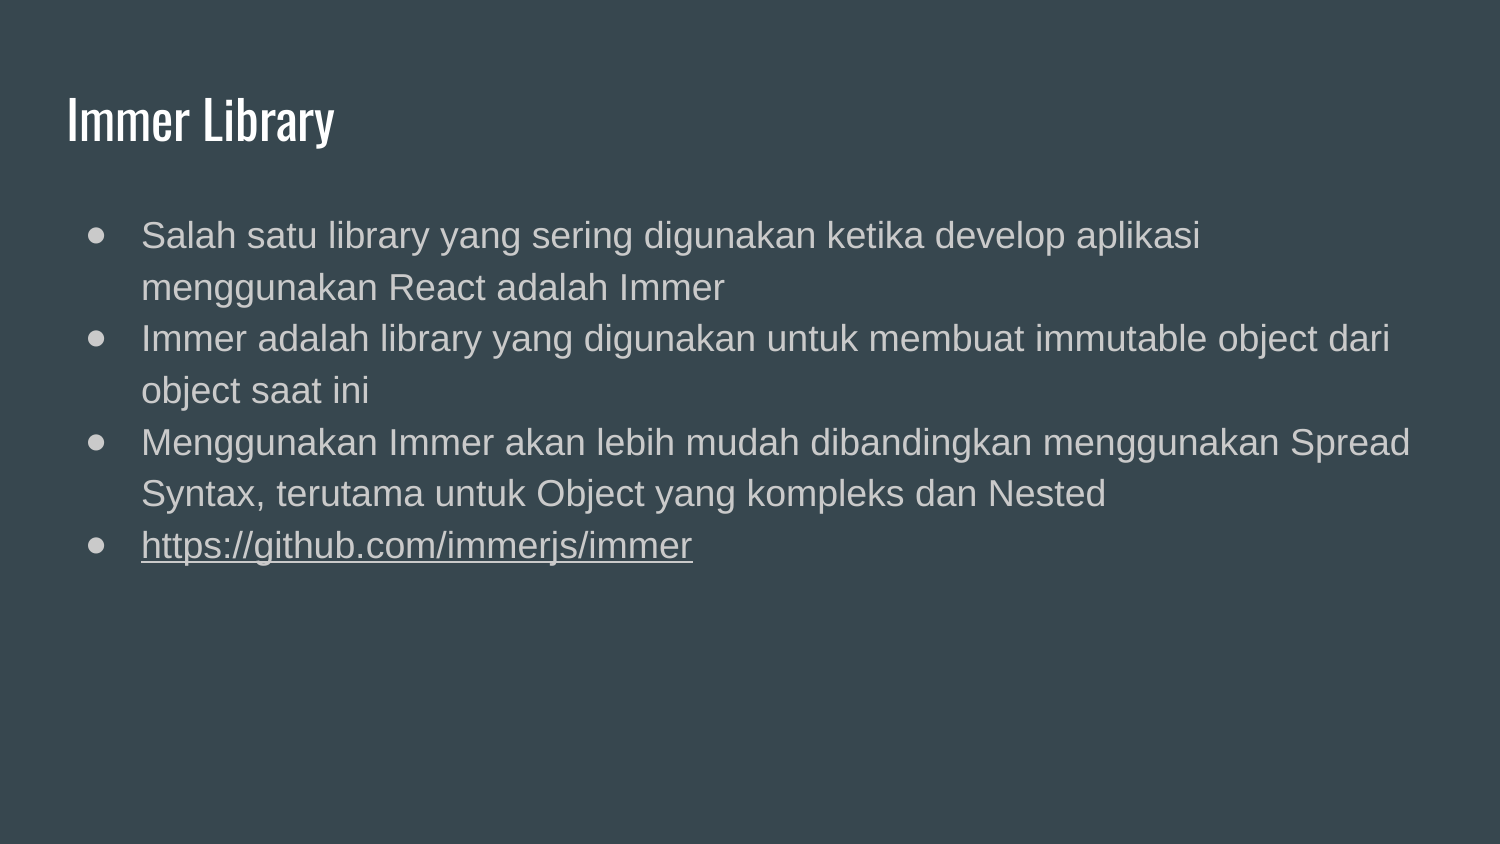

# Immer Library
Salah satu library yang sering digunakan ketika develop aplikasi menggunakan React adalah Immer
Immer adalah library yang digunakan untuk membuat immutable object dari object saat ini
Menggunakan Immer akan lebih mudah dibandingkan menggunakan Spread Syntax, terutama untuk Object yang kompleks dan Nested
https://github.com/immerjs/immer